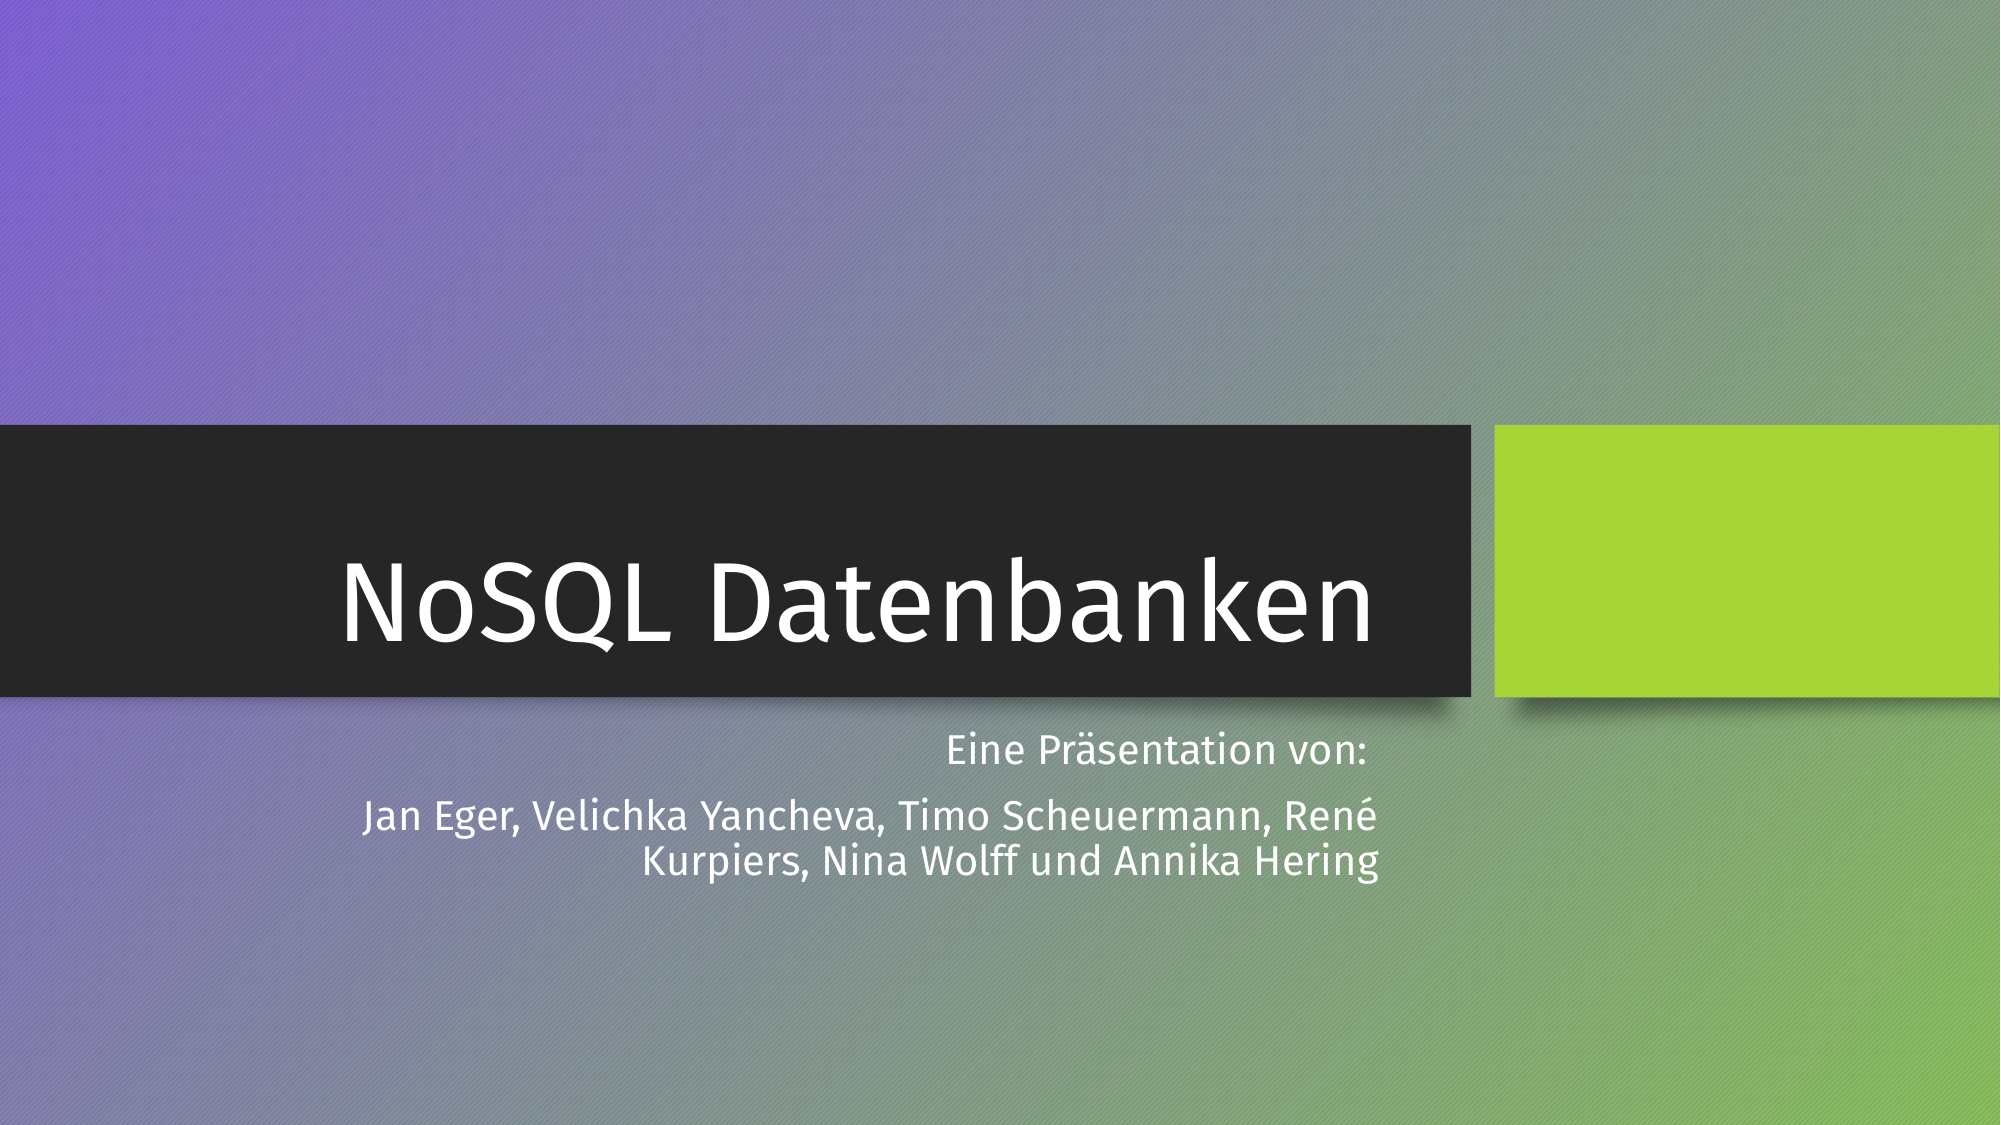

# NoSQL Datenbanken
Eine Präsentation von:
Jan Eger, Velichka Yancheva, Timo Scheuermann, René Kurpiers, Nina Wolff und Annika Hering